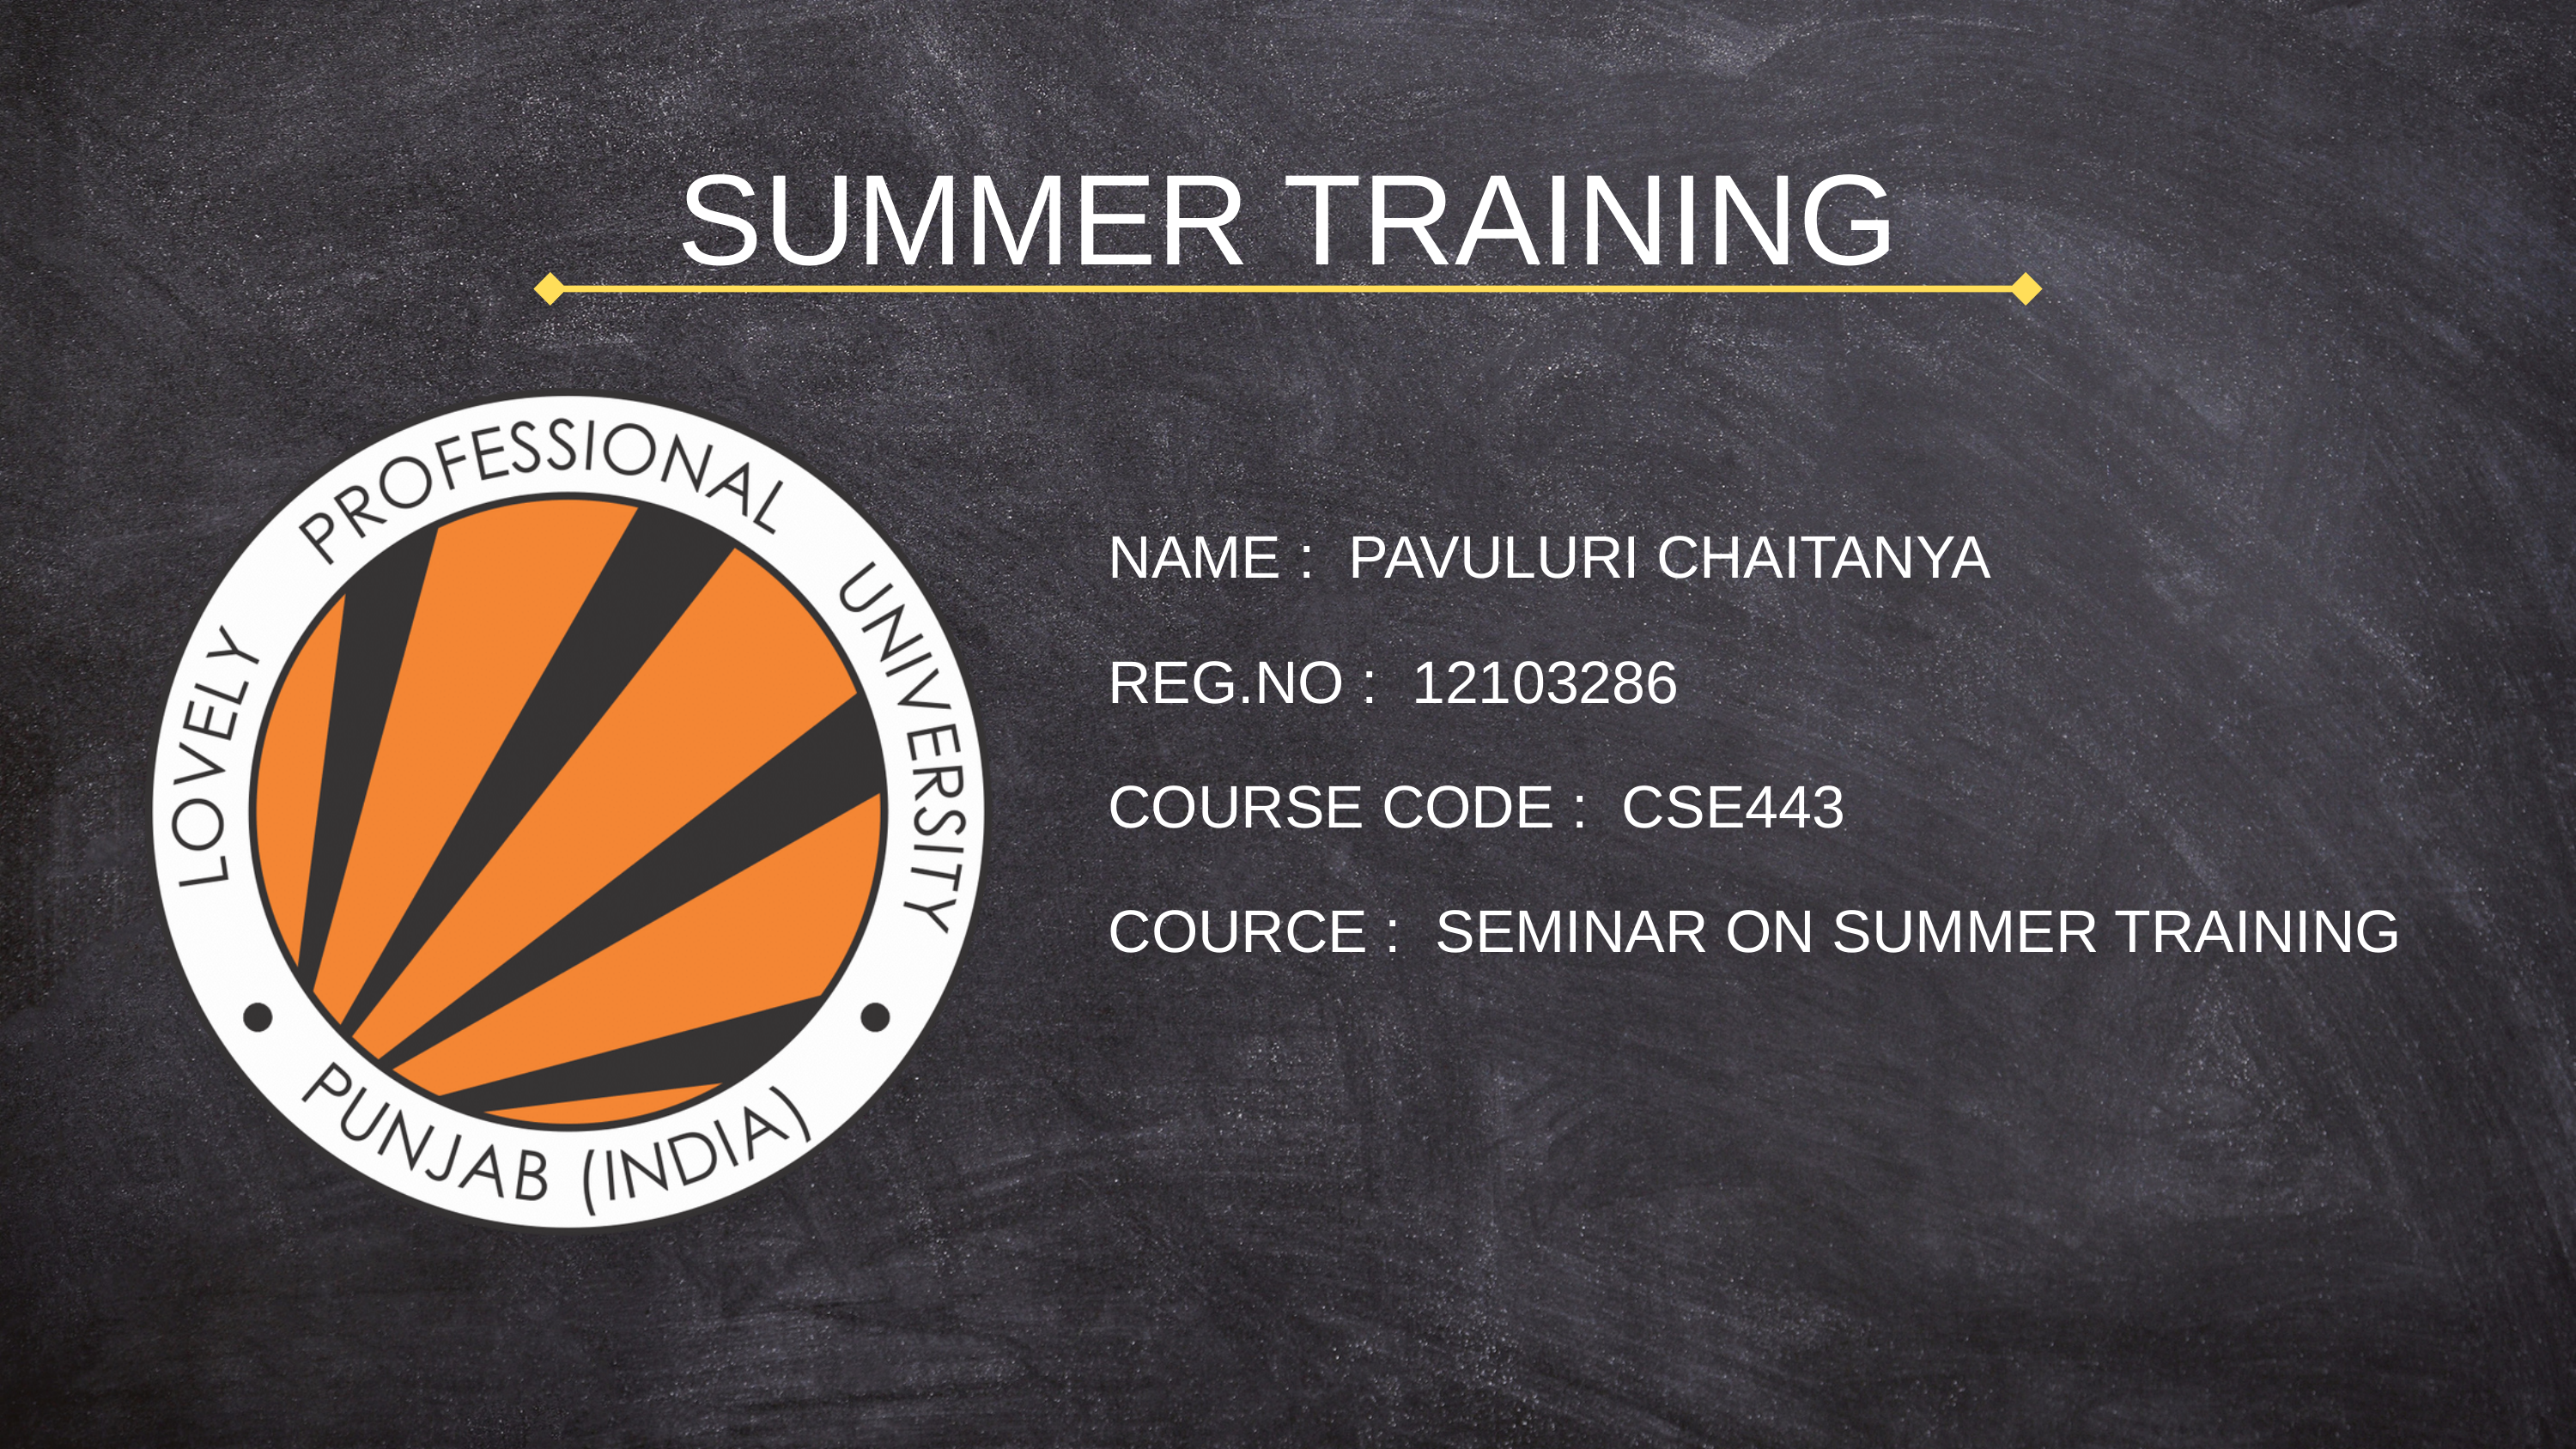

SUMMER TRAINING

NAME :  PAVULURI CHAITANYA
REG.NO :  12103286
COURSE CODE :  CSE443
COURCE :  SEMINAR ON SUMMER TRAINING